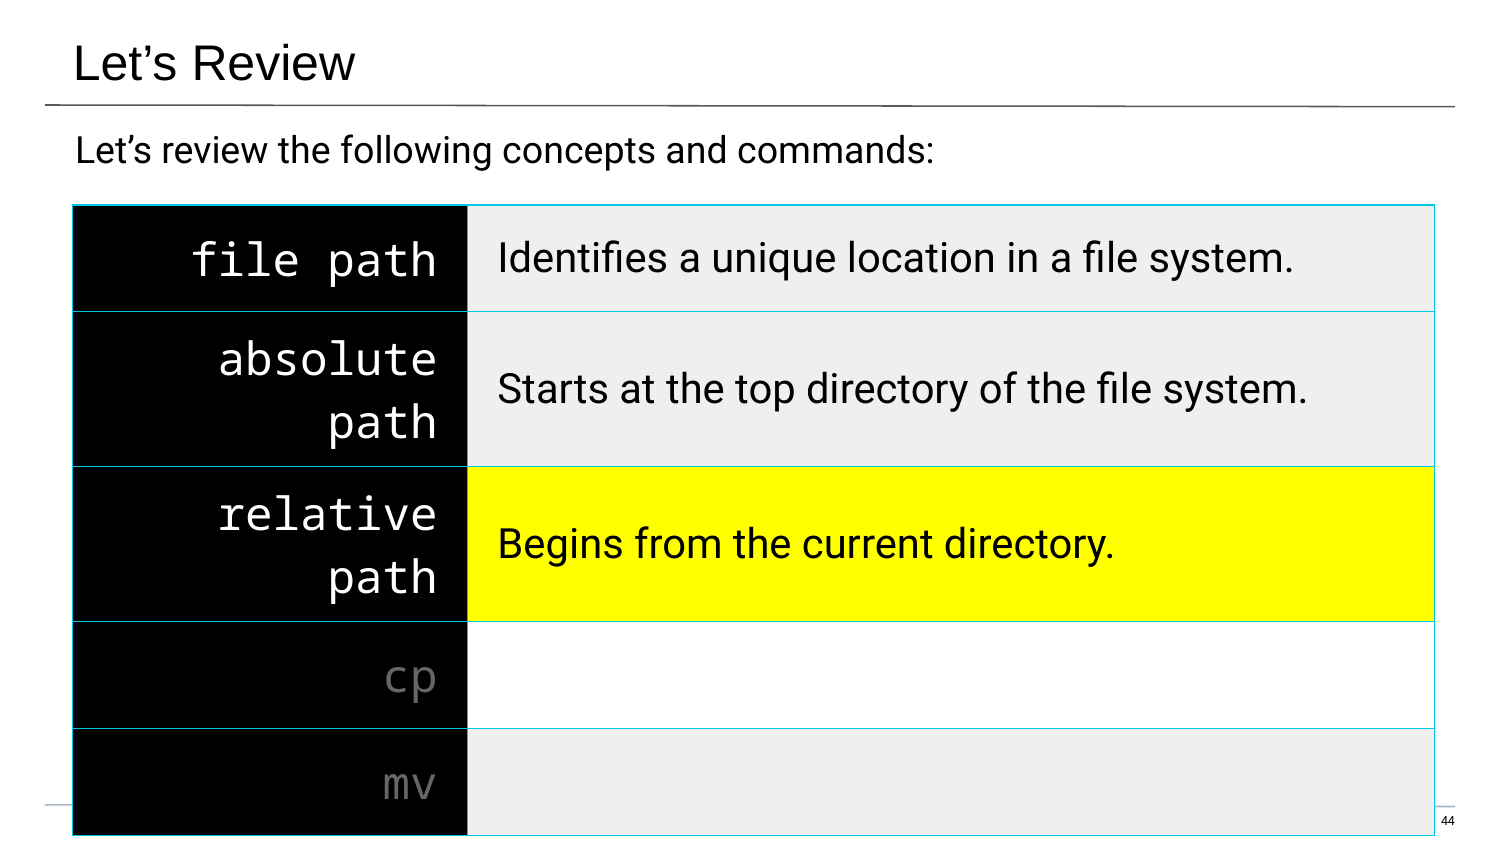

# Let’s Review

Let’s review the following concepts and commands:

| file path | Identifies a unique location in a file system. |
| --- | --- |
| absolute path | Starts at the top directory of the file system. |
| relative path | Begins from the current directory. |
| cp |  |
| mv | to move files |

44